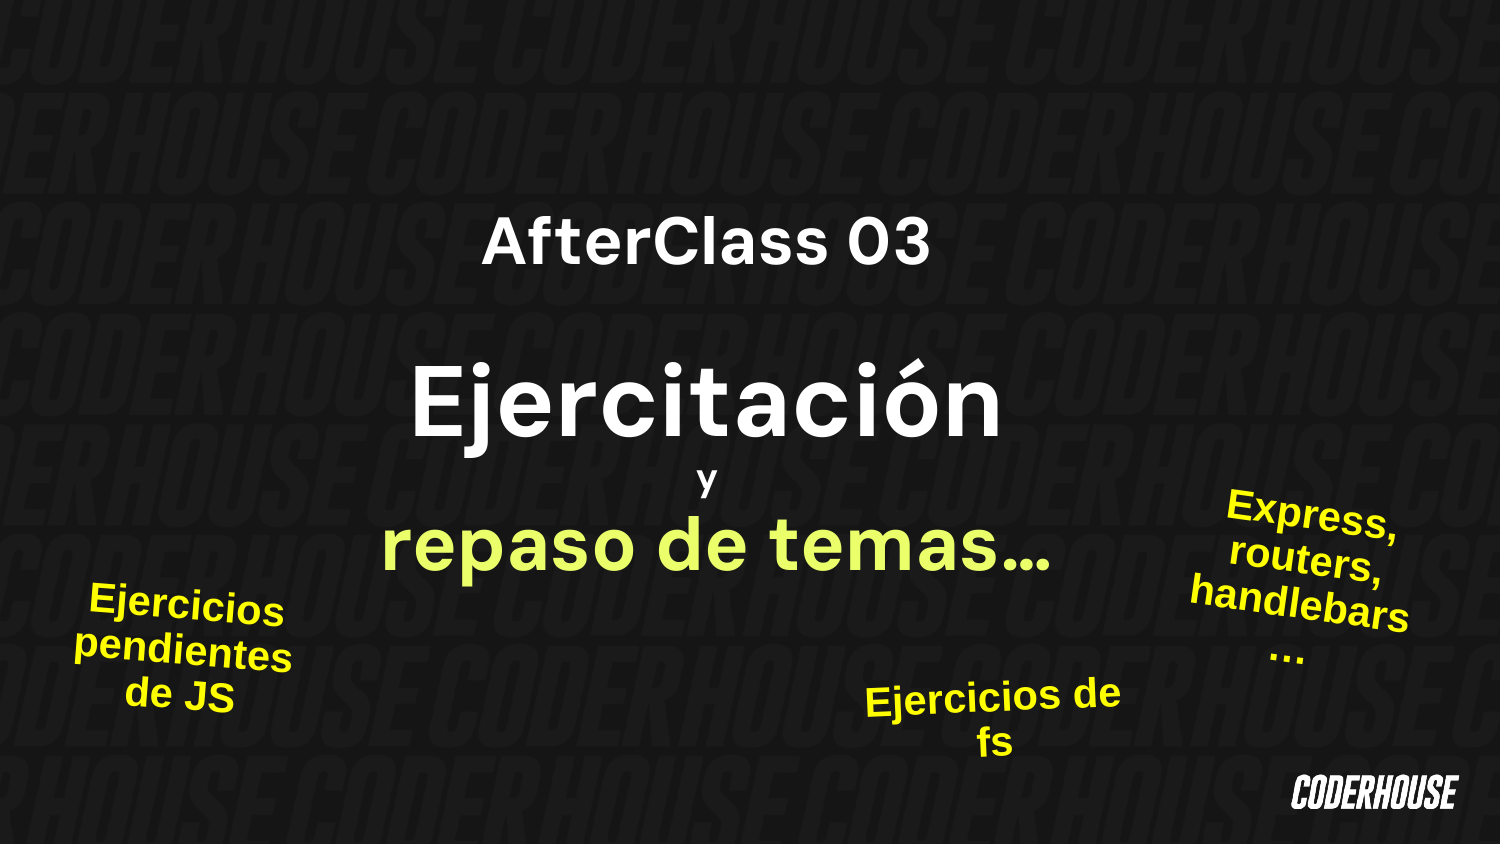

AfterClass 03

Ejercitación
y
 repaso de temas…
Express, routers, handlebars…
Ejercicios pendientes de JS
Ejercicios de fs